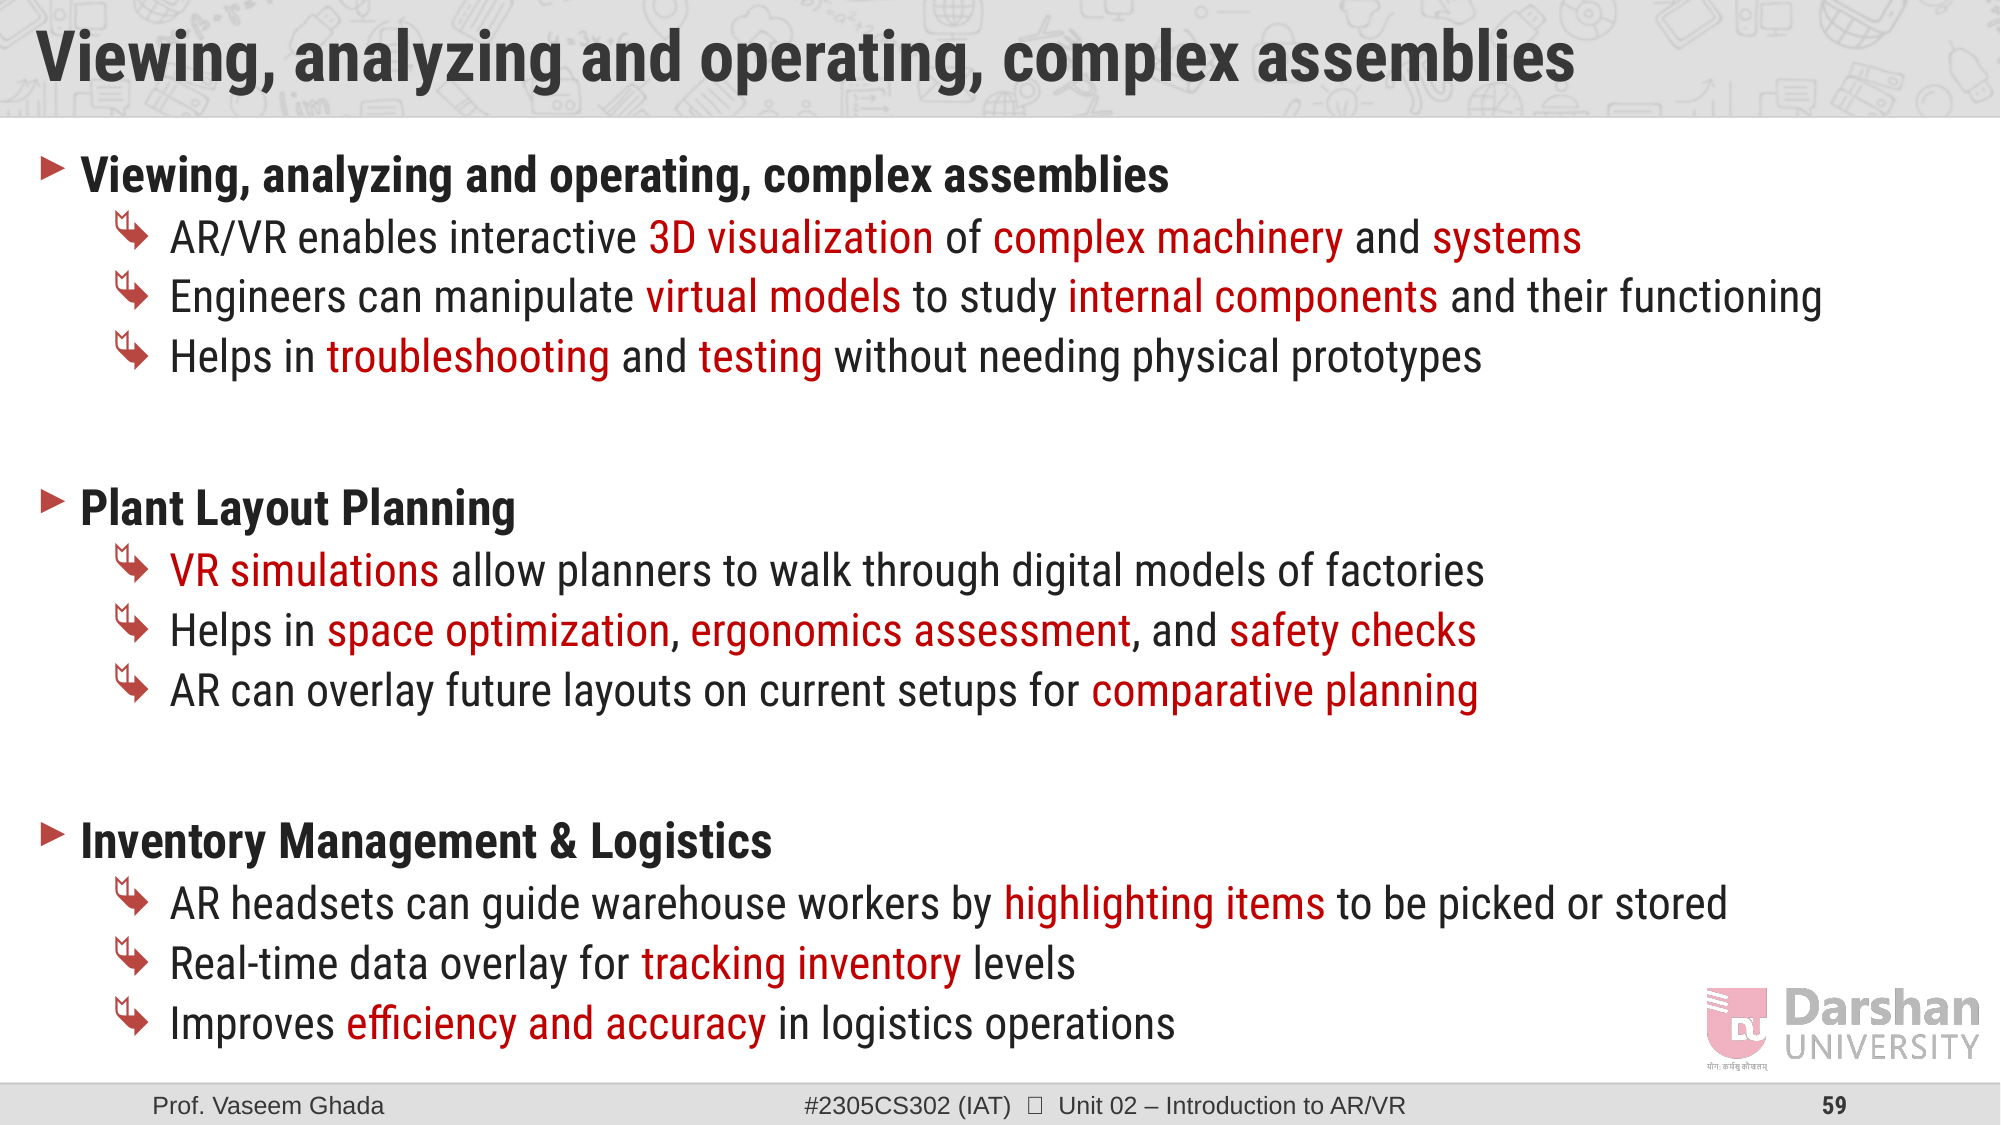

# Viewing, analyzing and operating, complex assemblies
Viewing, analyzing and operating, complex assemblies
AR/VR enables interactive 3D visualization of complex machinery and systems
Engineers can manipulate virtual models to study internal components and their functioning
Helps in troubleshooting and testing without needing physical prototypes

Plant Layout Planning
VR simulations allow planners to walk through digital models of factories
Helps in space optimization, ergonomics assessment, and safety checks
AR can overlay future layouts on current setups for comparative planning

Inventory Management & Logistics
AR headsets can guide warehouse workers by highlighting items to be picked or stored
Real-time data overlay for tracking inventory levels
Improves efficiency and accuracy in logistics operations